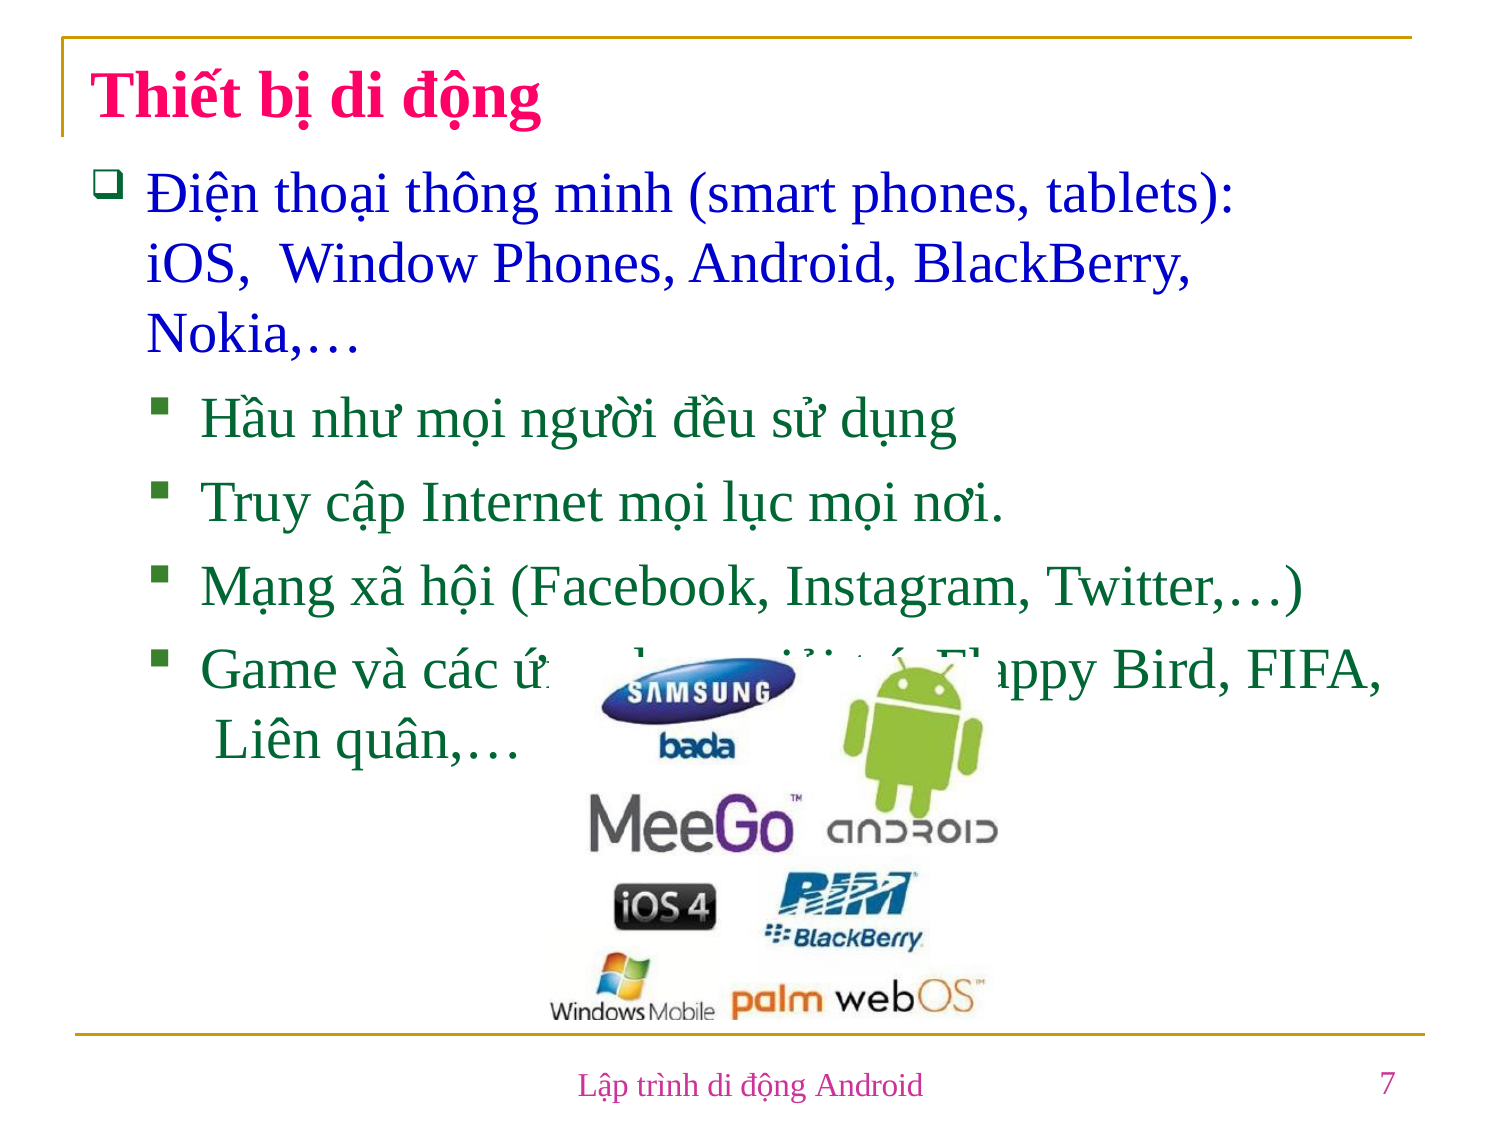

# Thiết bị di động
Điện thoại thông minh (smart phones, tablets): iOS,  Window Phones, Android, BlackBerry, Nokia,…
Hầu như mọi người đều sử dụng
Truy cập Internet mọi lục mọi nơi.
Mạng xã hội (Facebook, Instagram, Twitter,…)
Game và các ứng dụng giải trí: Flappy Bird, FIFA,  Liên quân,…

7
Lập trình di động Android